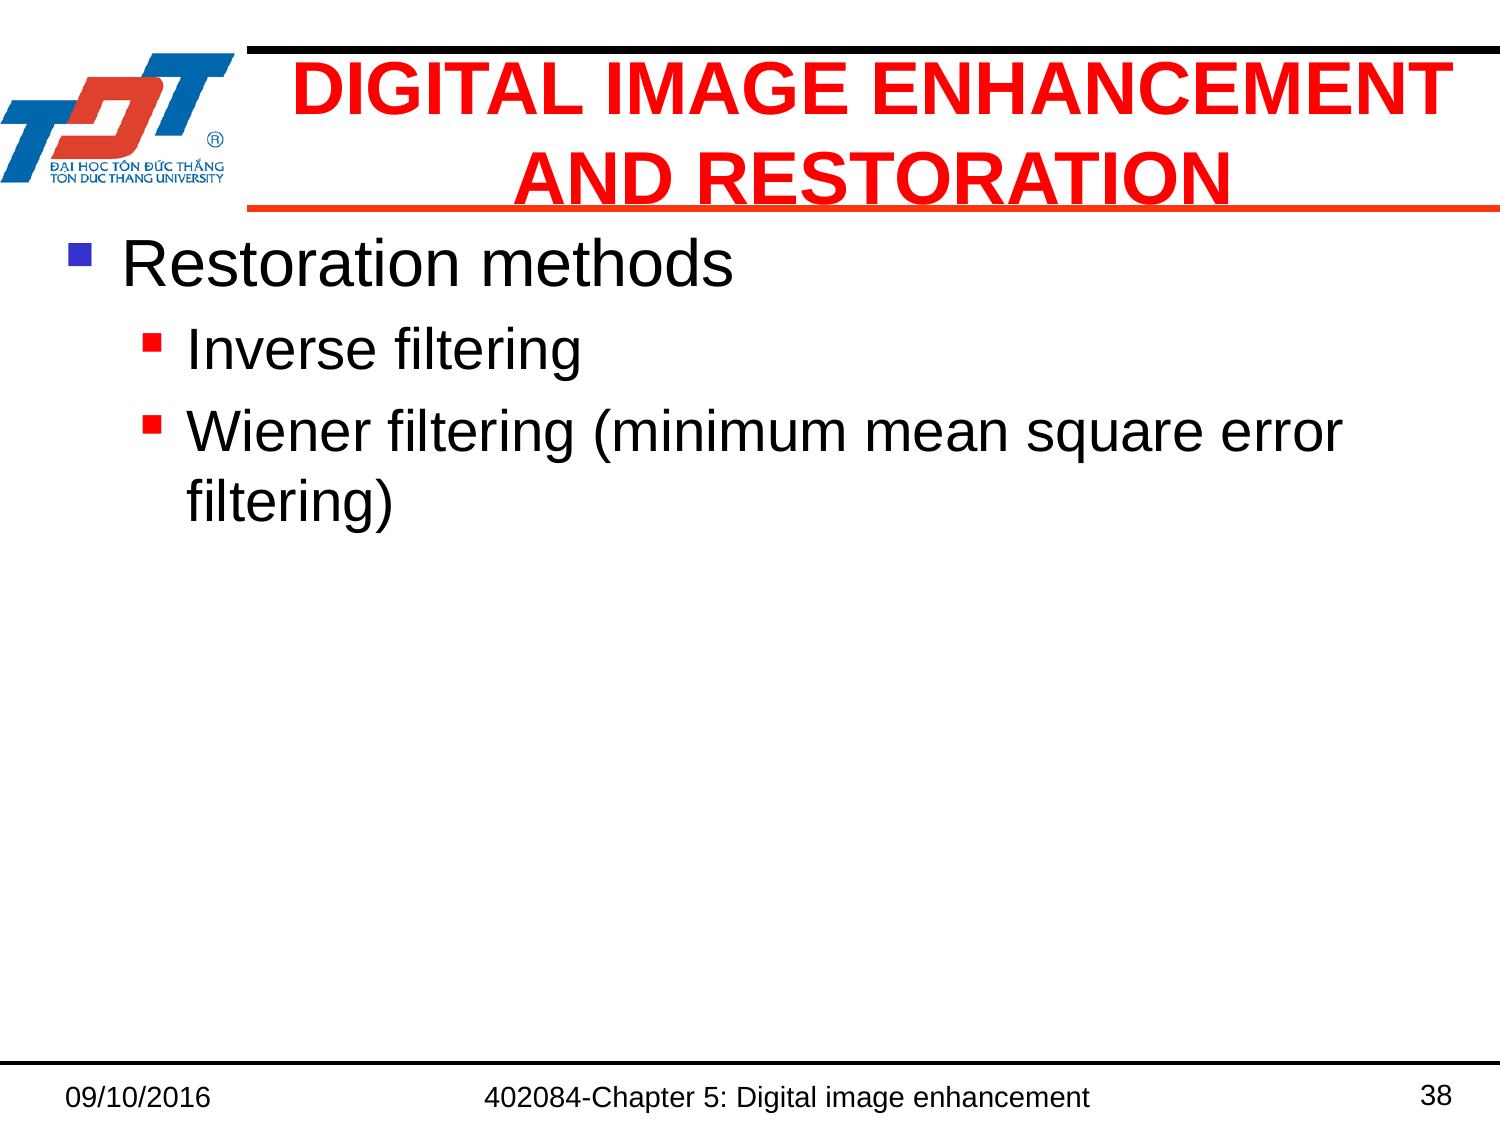

# Digital image enhancement AND RESTORATION
Restoration methods
Inverse filtering
Wiener filtering (minimum mean square error filtering)

38
09/10/2016
402084-Chapter 5: Digital image enhancement